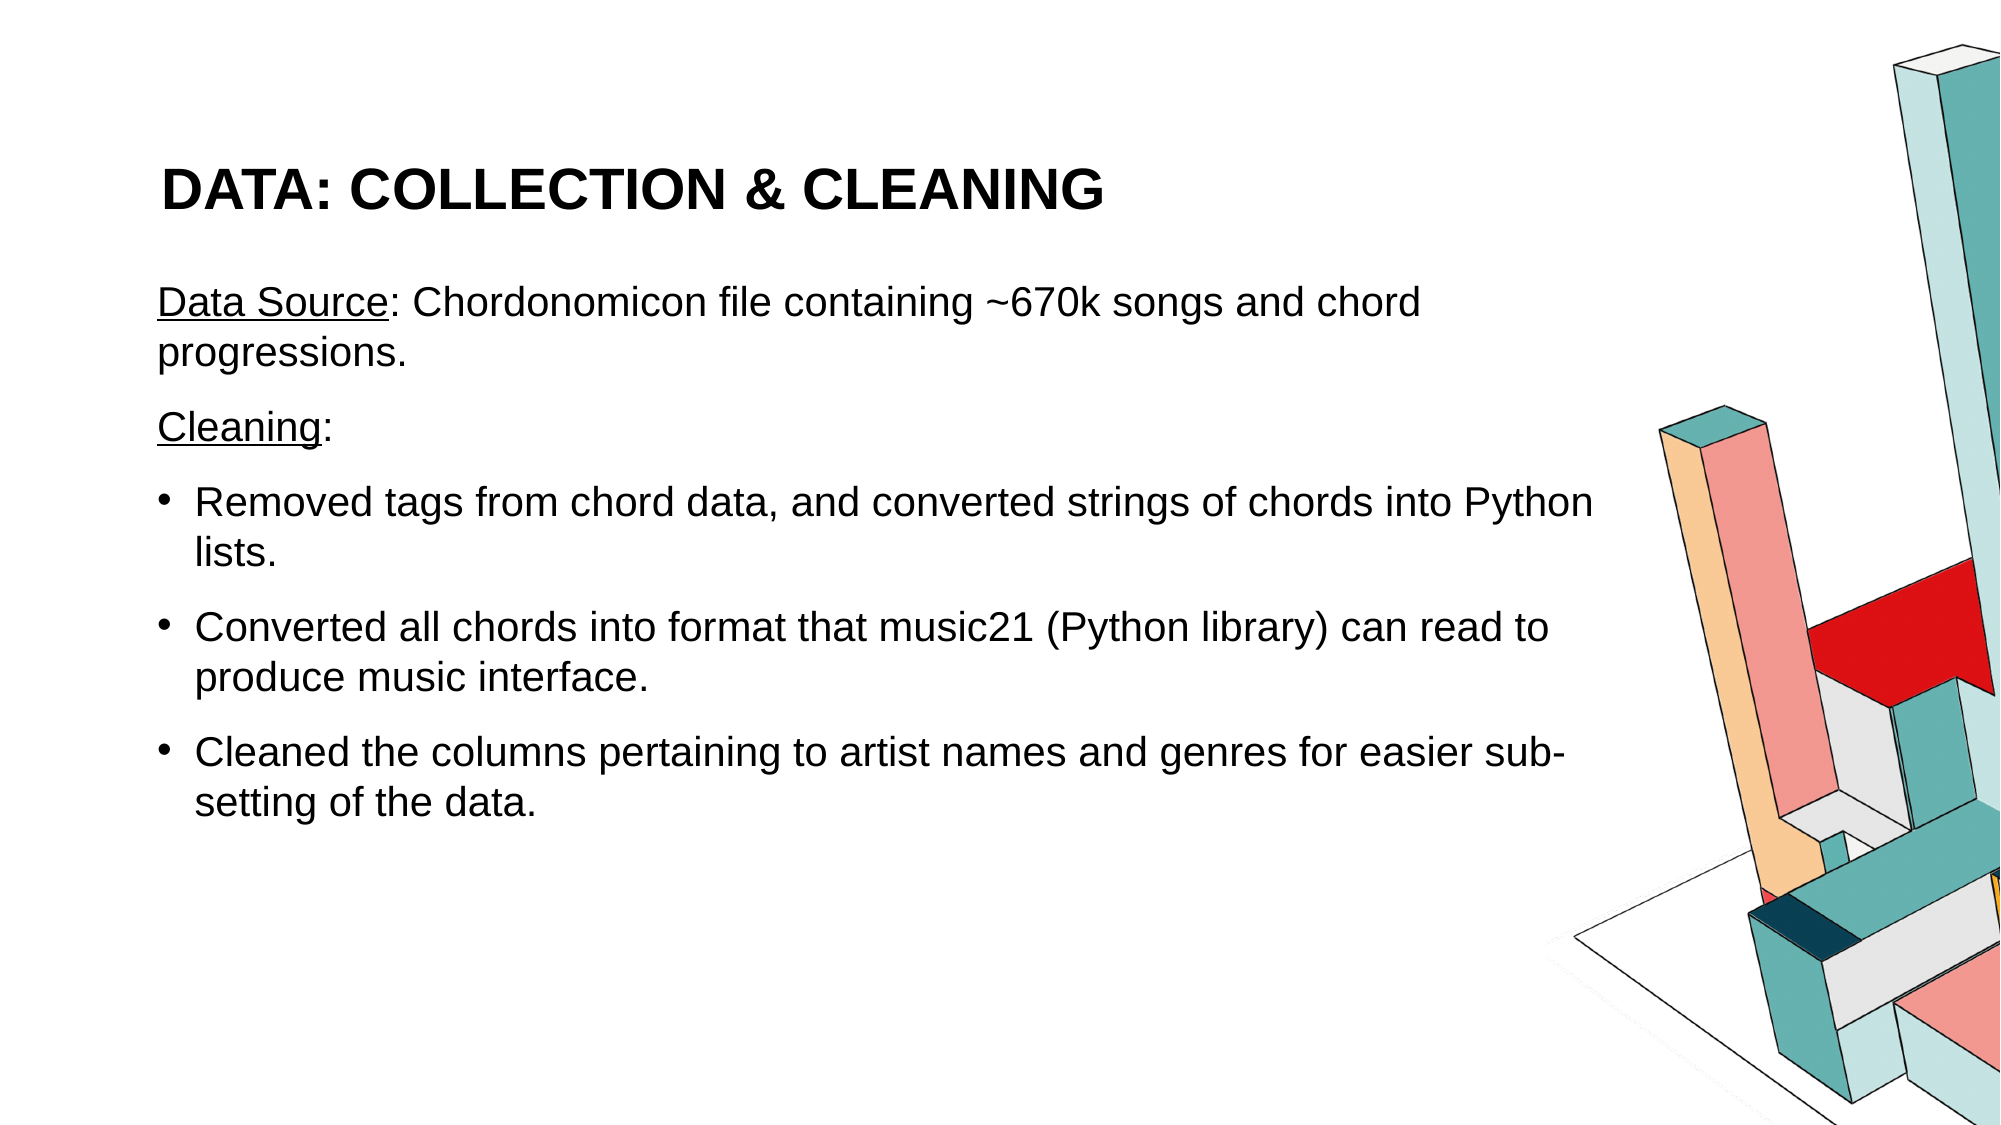

# Data: Collection & Cleaning
Data Source: Chordonomicon file containing ~670k songs and chord progressions.
Cleaning:
Removed tags from chord data, and converted strings of chords into Python lists.
Converted all chords into format that music21 (Python library) can read to produce music interface.
Cleaned the columns pertaining to artist names and genres for easier sub-setting of the data.